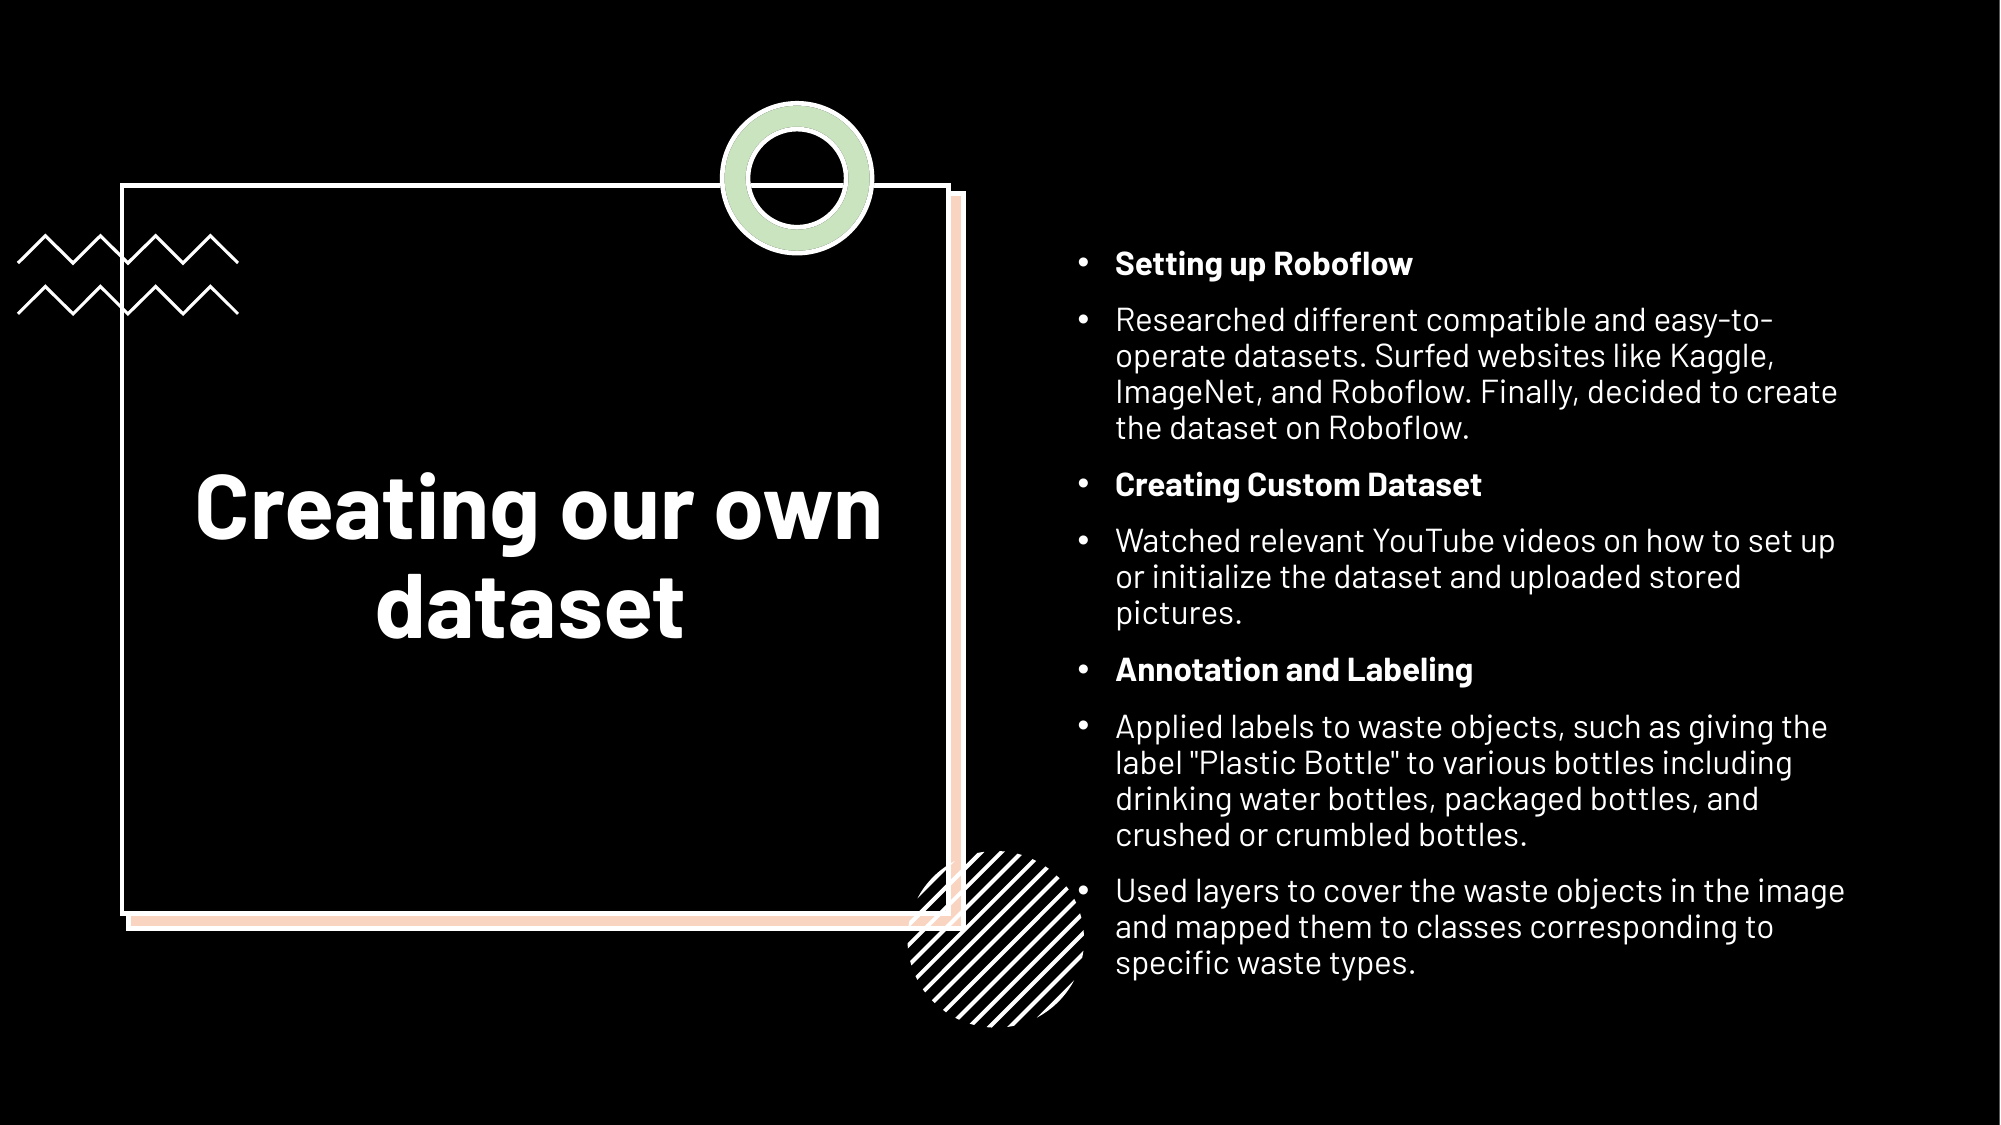

Setting up Roboflow
Researched different compatible and easy-to-operate datasets. Surfed websites like Kaggle, ImageNet, and Roboflow. Finally, decided to create the dataset on Roboflow.
Creating Custom Dataset
Watched relevant YouTube videos on how to set up or initialize the dataset and uploaded stored pictures.
Annotation and Labeling
Applied labels to waste objects, such as giving the label "Plastic Bottle" to various bottles including drinking water bottles, packaged bottles, and crushed or crumbled bottles.
Used layers to cover the waste objects in the image and mapped them to classes corresponding to specific waste types.

# Creating our own dataset